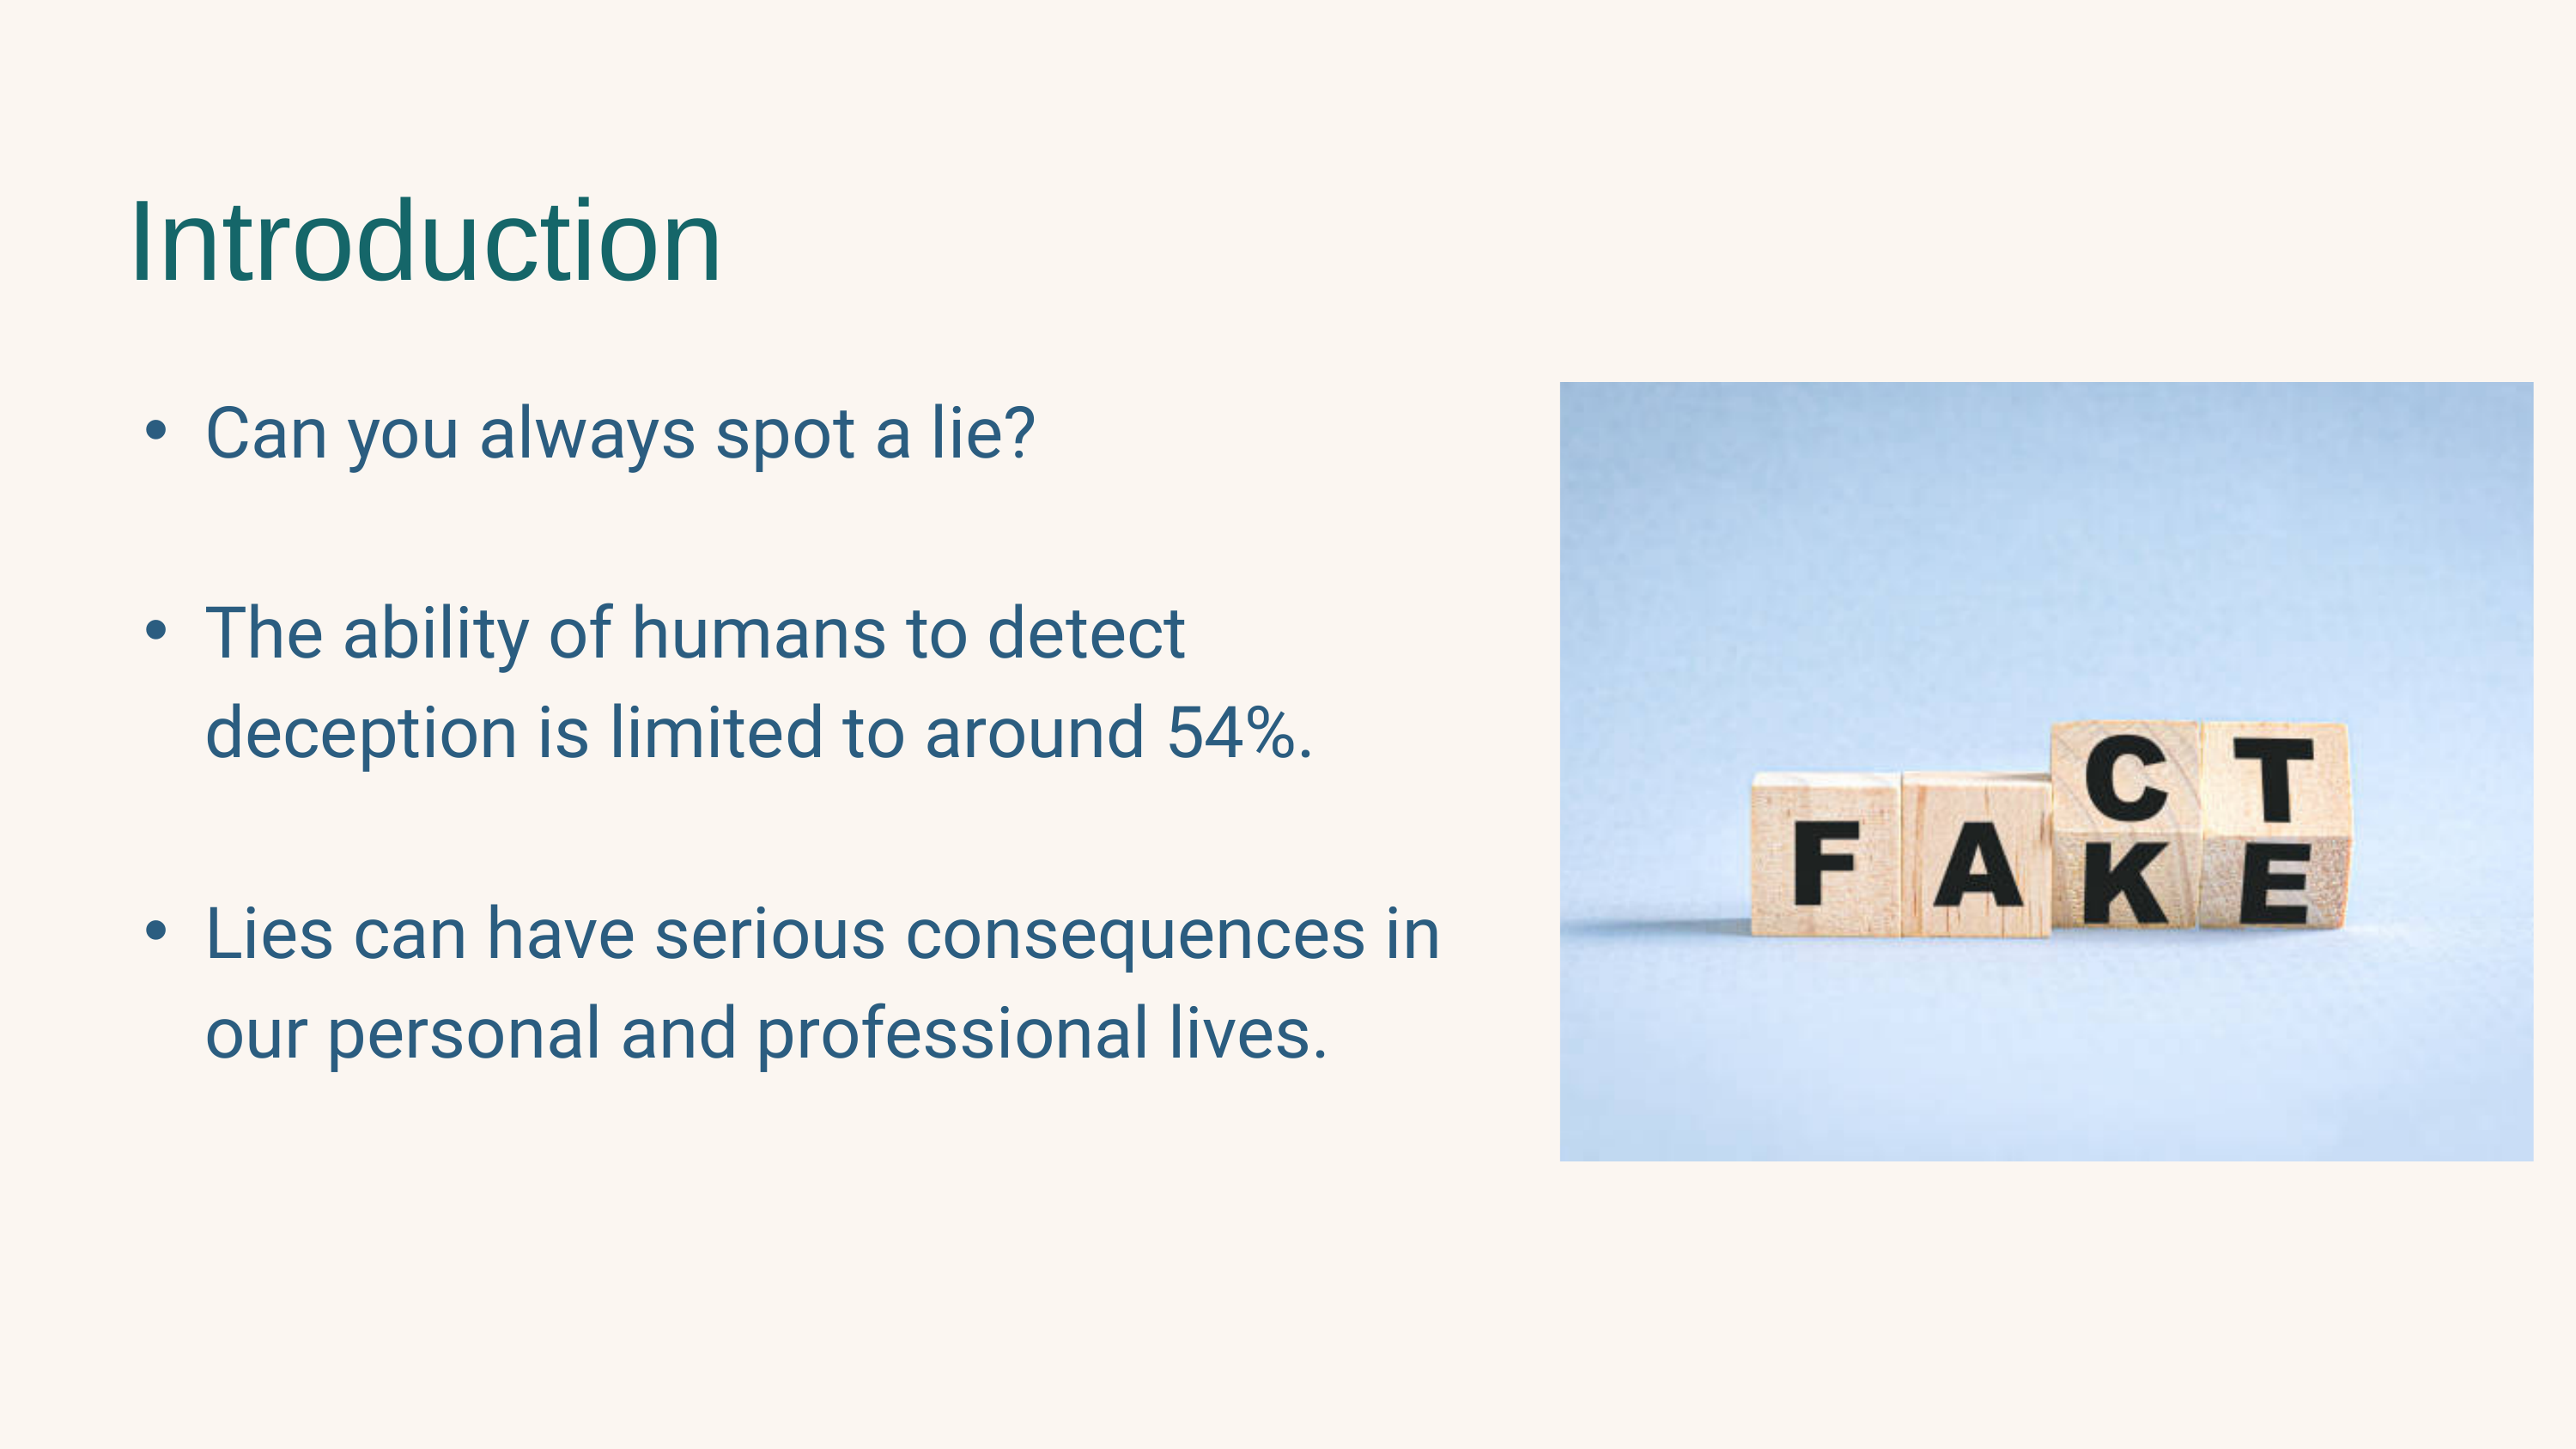

Introduction
Can you always spot a lie?

The ability of humans to detect deception is limited to around 54%.

Lies can have serious consequences in our personal and professional lives.